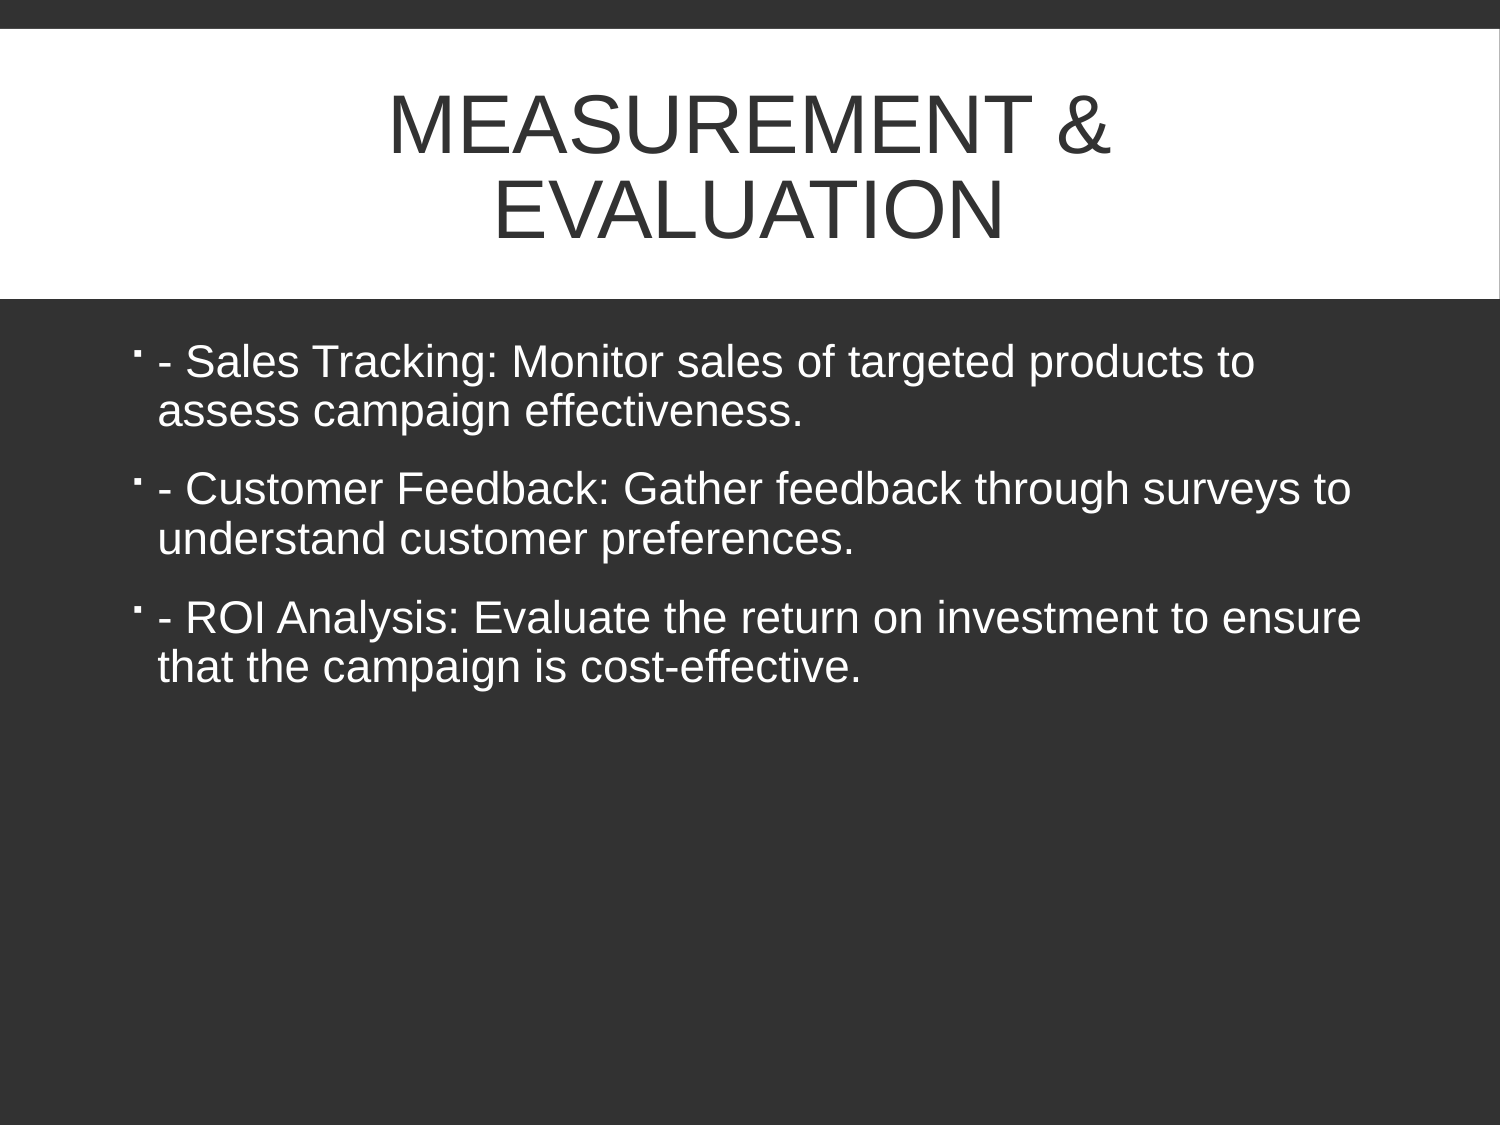

# Measurement & Evaluation
- Sales Tracking: Monitor sales of targeted products to assess campaign effectiveness.
- Customer Feedback: Gather feedback through surveys to understand customer preferences.
- ROI Analysis: Evaluate the return on investment to ensure that the campaign is cost-effective.